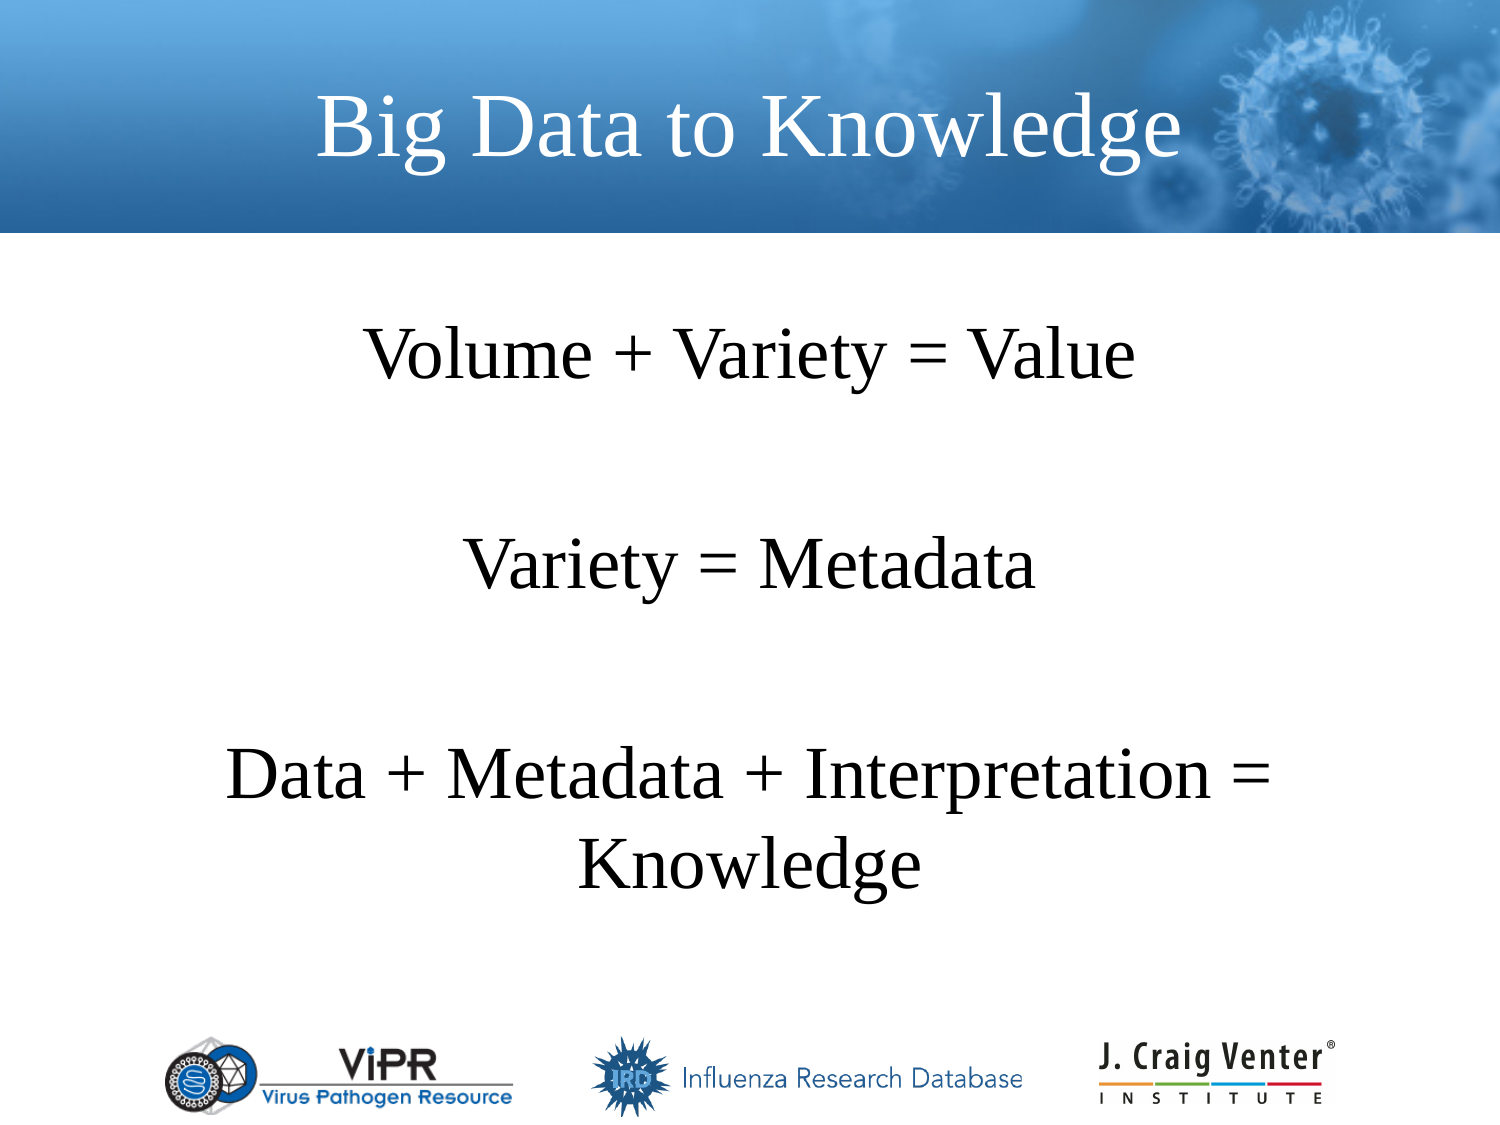

# Big Data to Knowledge
Volume + Variety = Value

Variety = Metadata

Data + Metadata + Interpretation = Knowledge